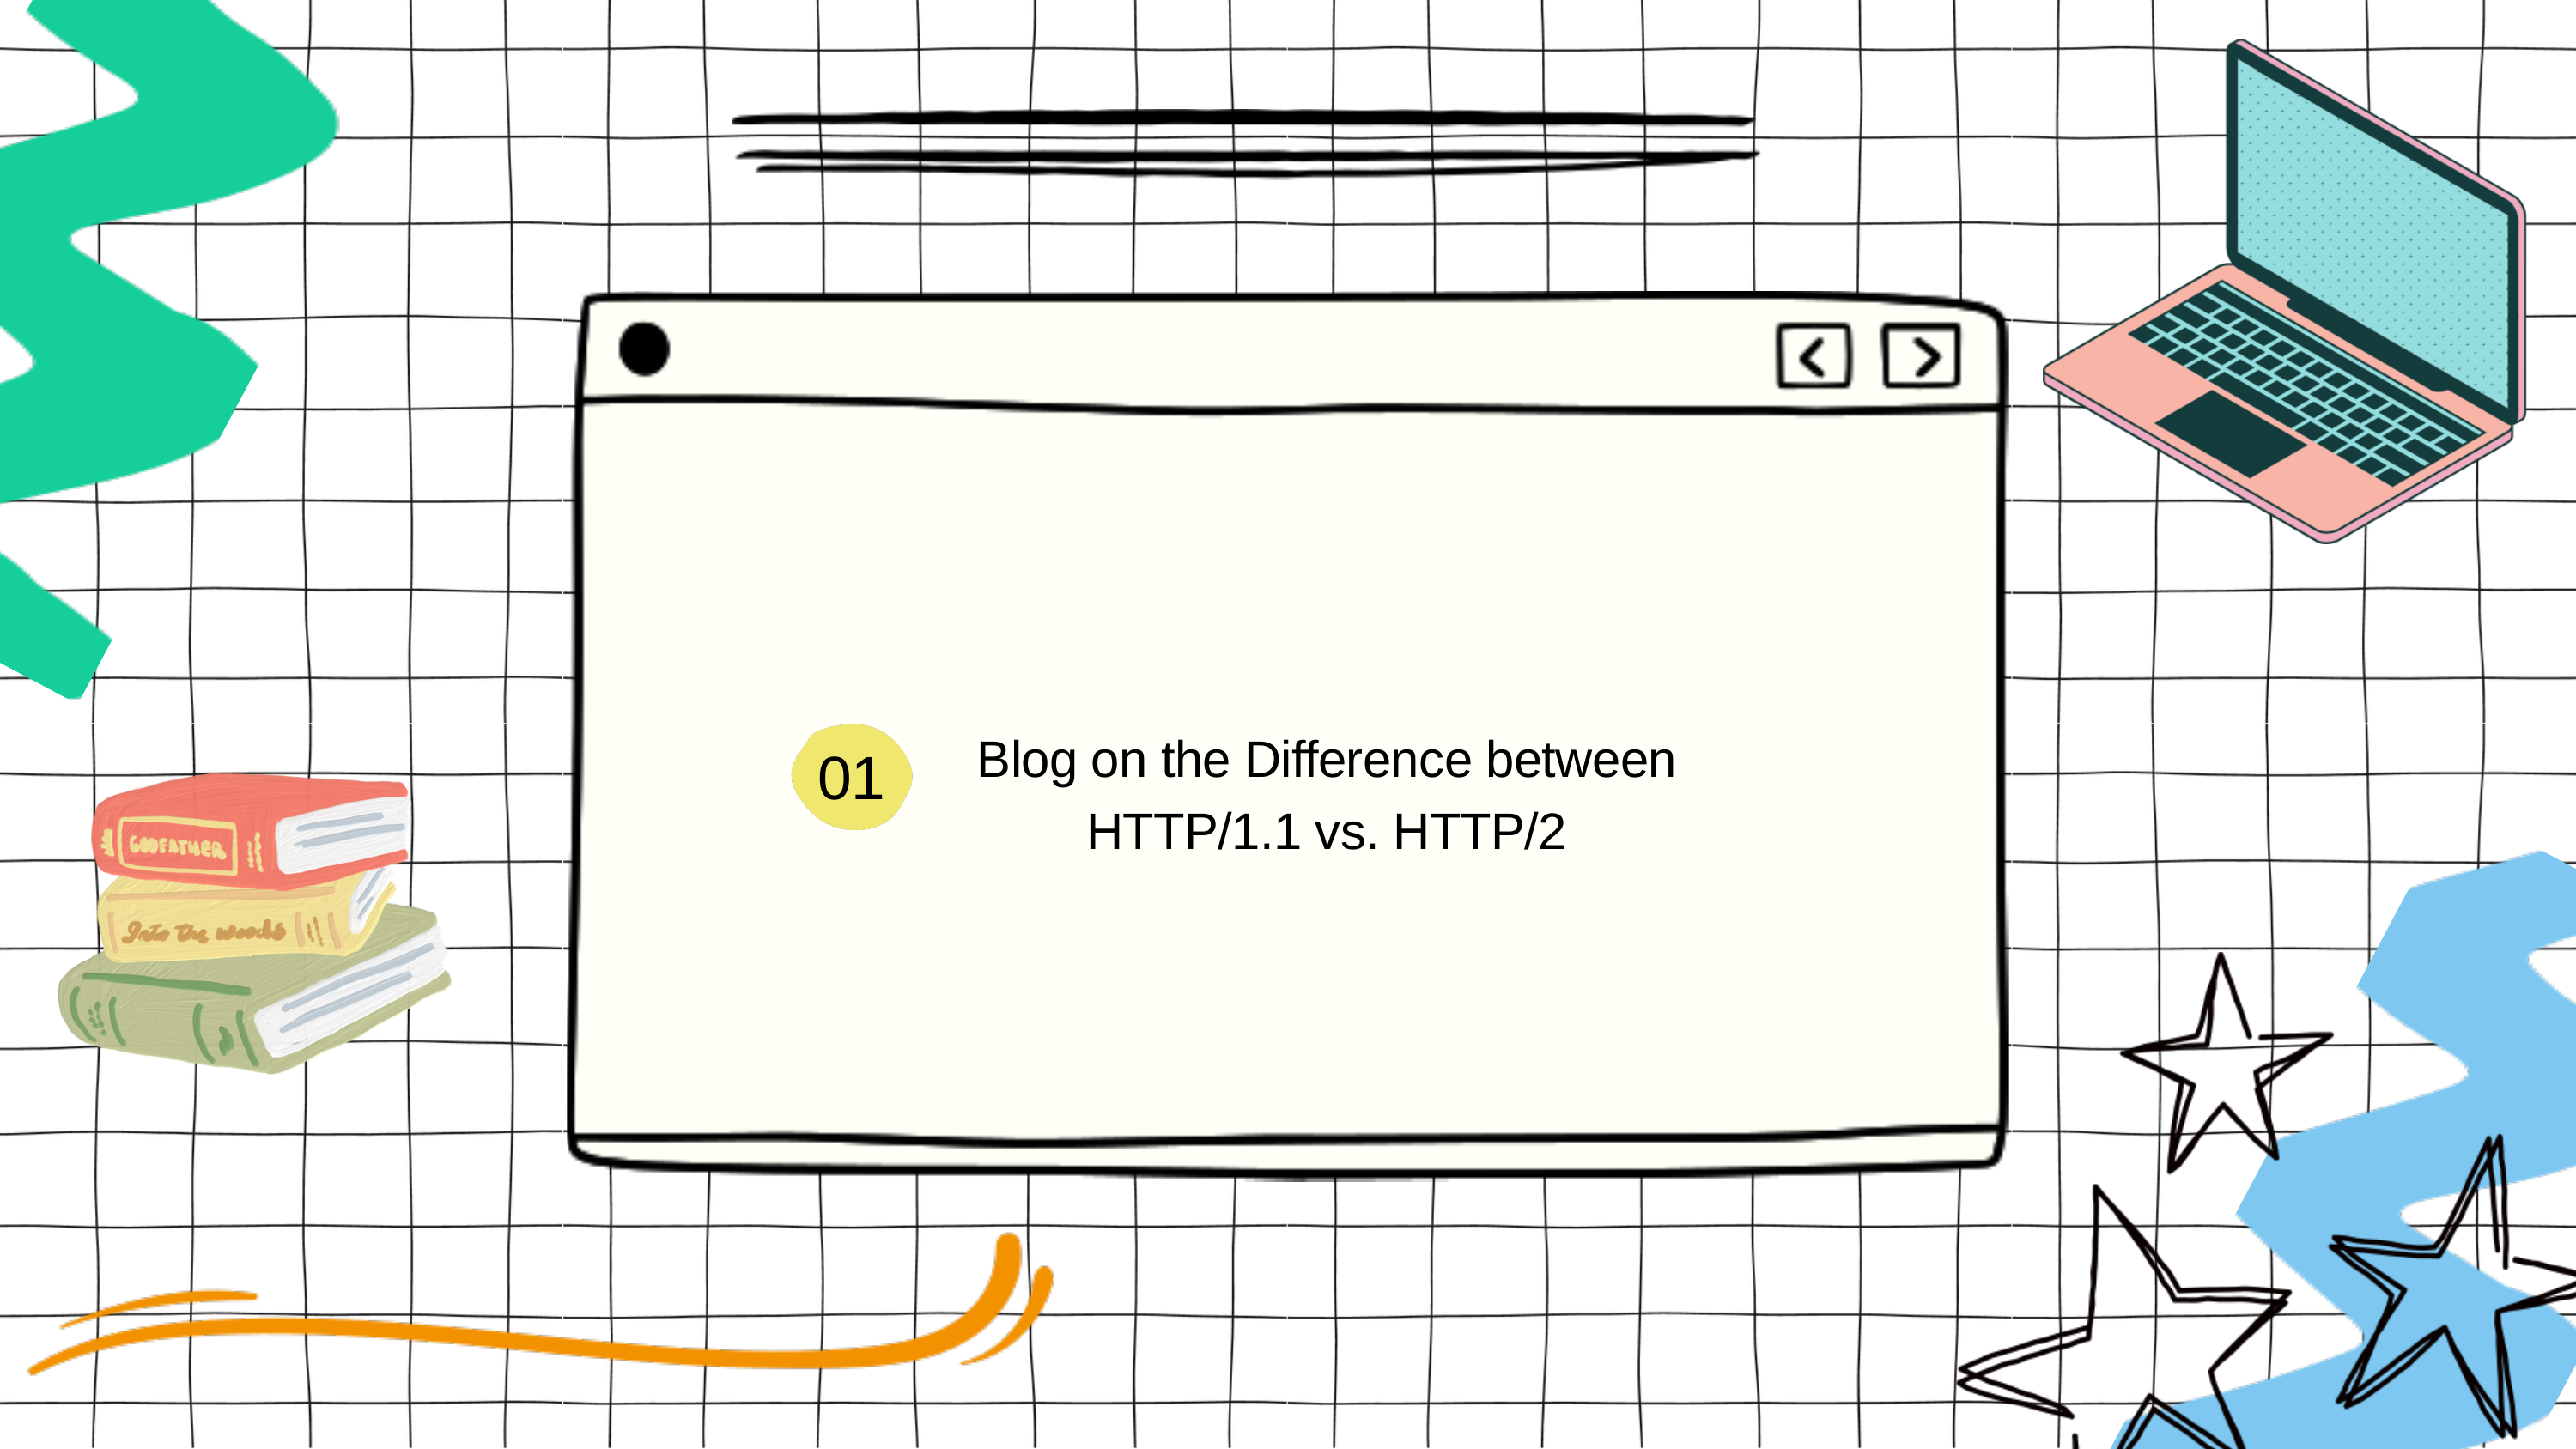

Blog on the Difference between HTTP/1.1 vs. HTTP/2

01